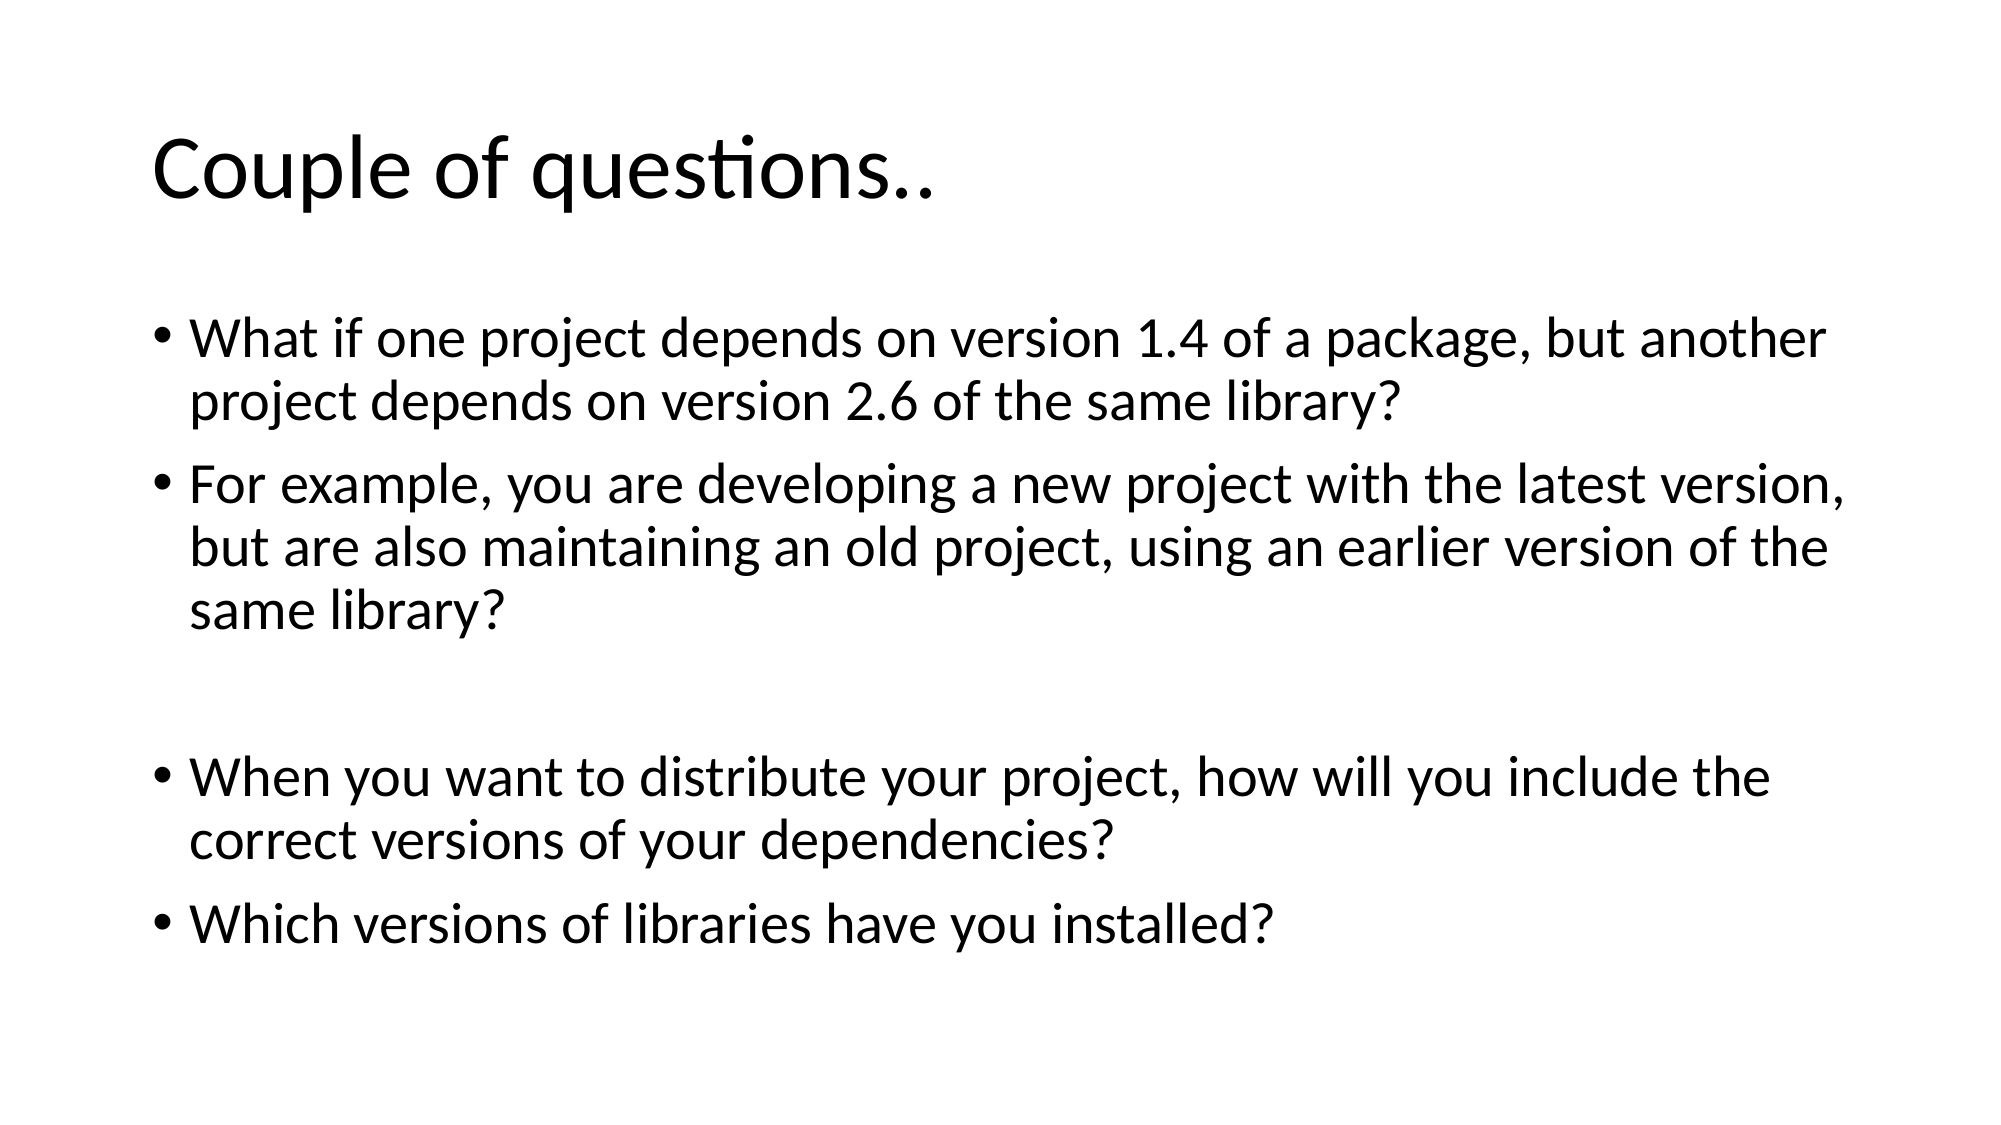

# Couple of questions..
What if one project depends on version 1.4 of a package, but another project depends on version 2.6 of the same library?
For example, you are developing a new project with the latest version, but are also maintaining an old project, using an earlier version of the same library?

When you want to distribute your project, how will you include the correct versions of your dependencies?
Which versions of libraries have you installed?